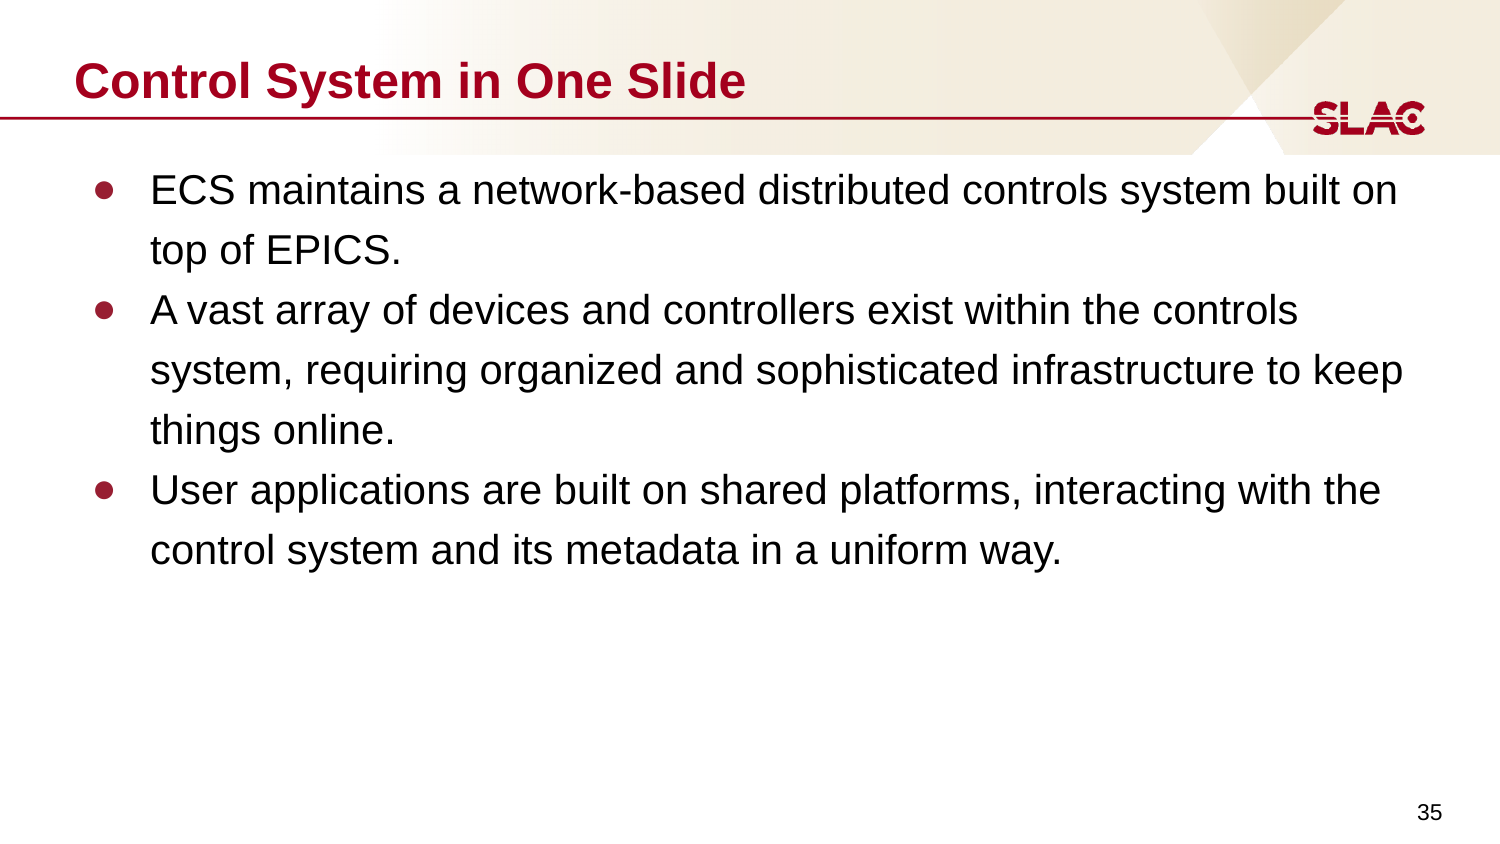

# Control System in One Slide
ECS maintains a network-based distributed controls system built on top of EPICS.
A vast array of devices and controllers exist within the controls system, requiring organized and sophisticated infrastructure to keep things online.
User applications are built on shared platforms, interacting with the control system and its metadata in a uniform way.
35